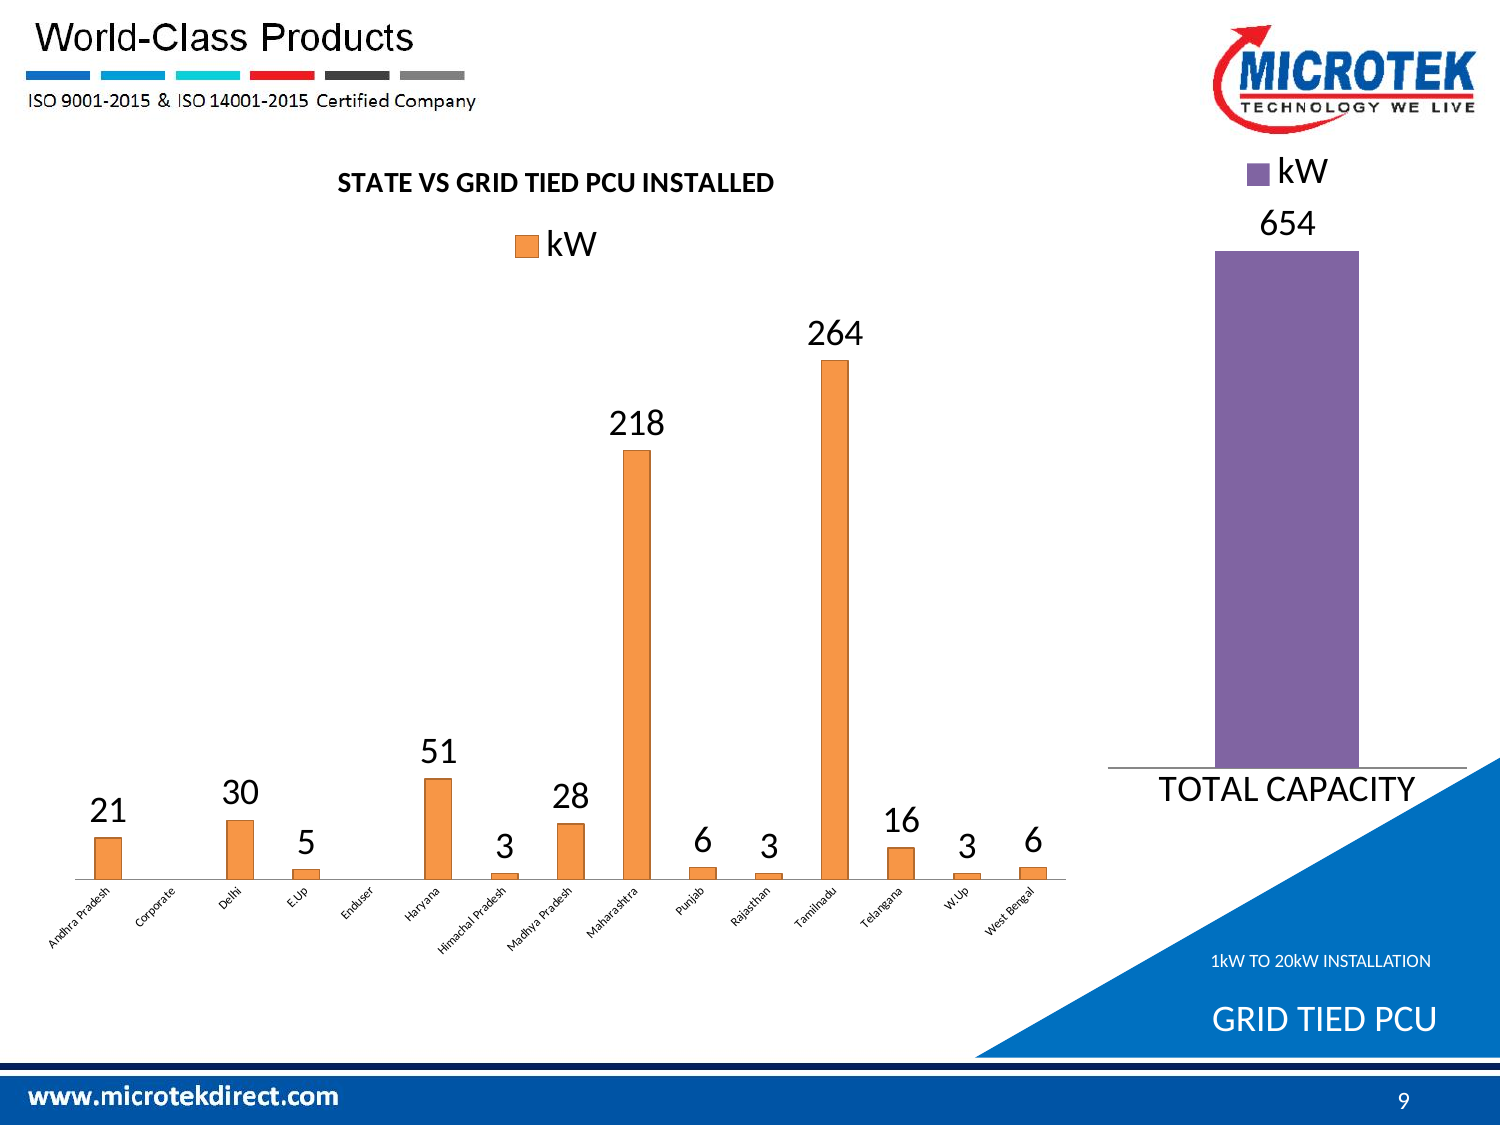

### Chart: STATE VS GRID TIED PCU INSTALLED

| Category |  |
|---|---|
| Andhra Pradesh | 21.0 |
| Corporate | None |
| Delhi | 30.0 |
| E.Up | 5.0 |
| Enduser | None |
| Haryana | 51.0 |
| Himachal Pradesh | 3.0 |
| Madhya Pradesh | 28.0 |
| Maharashtra | 218.0 |
| Punjab | 6.0 |
| Rajasthan | 3.0 |
| Tamilnadu | 264.0 |
| Telangana | 16.0 |
| W.Up | 3.0 |
| West Bengal | 6.0 |

### Chart

| Category |  |
|---|---|
| TOTAL CAPACITY | 654.0 |

1kW TO 20kW INSTALLATION
GRID TIED PCU

9